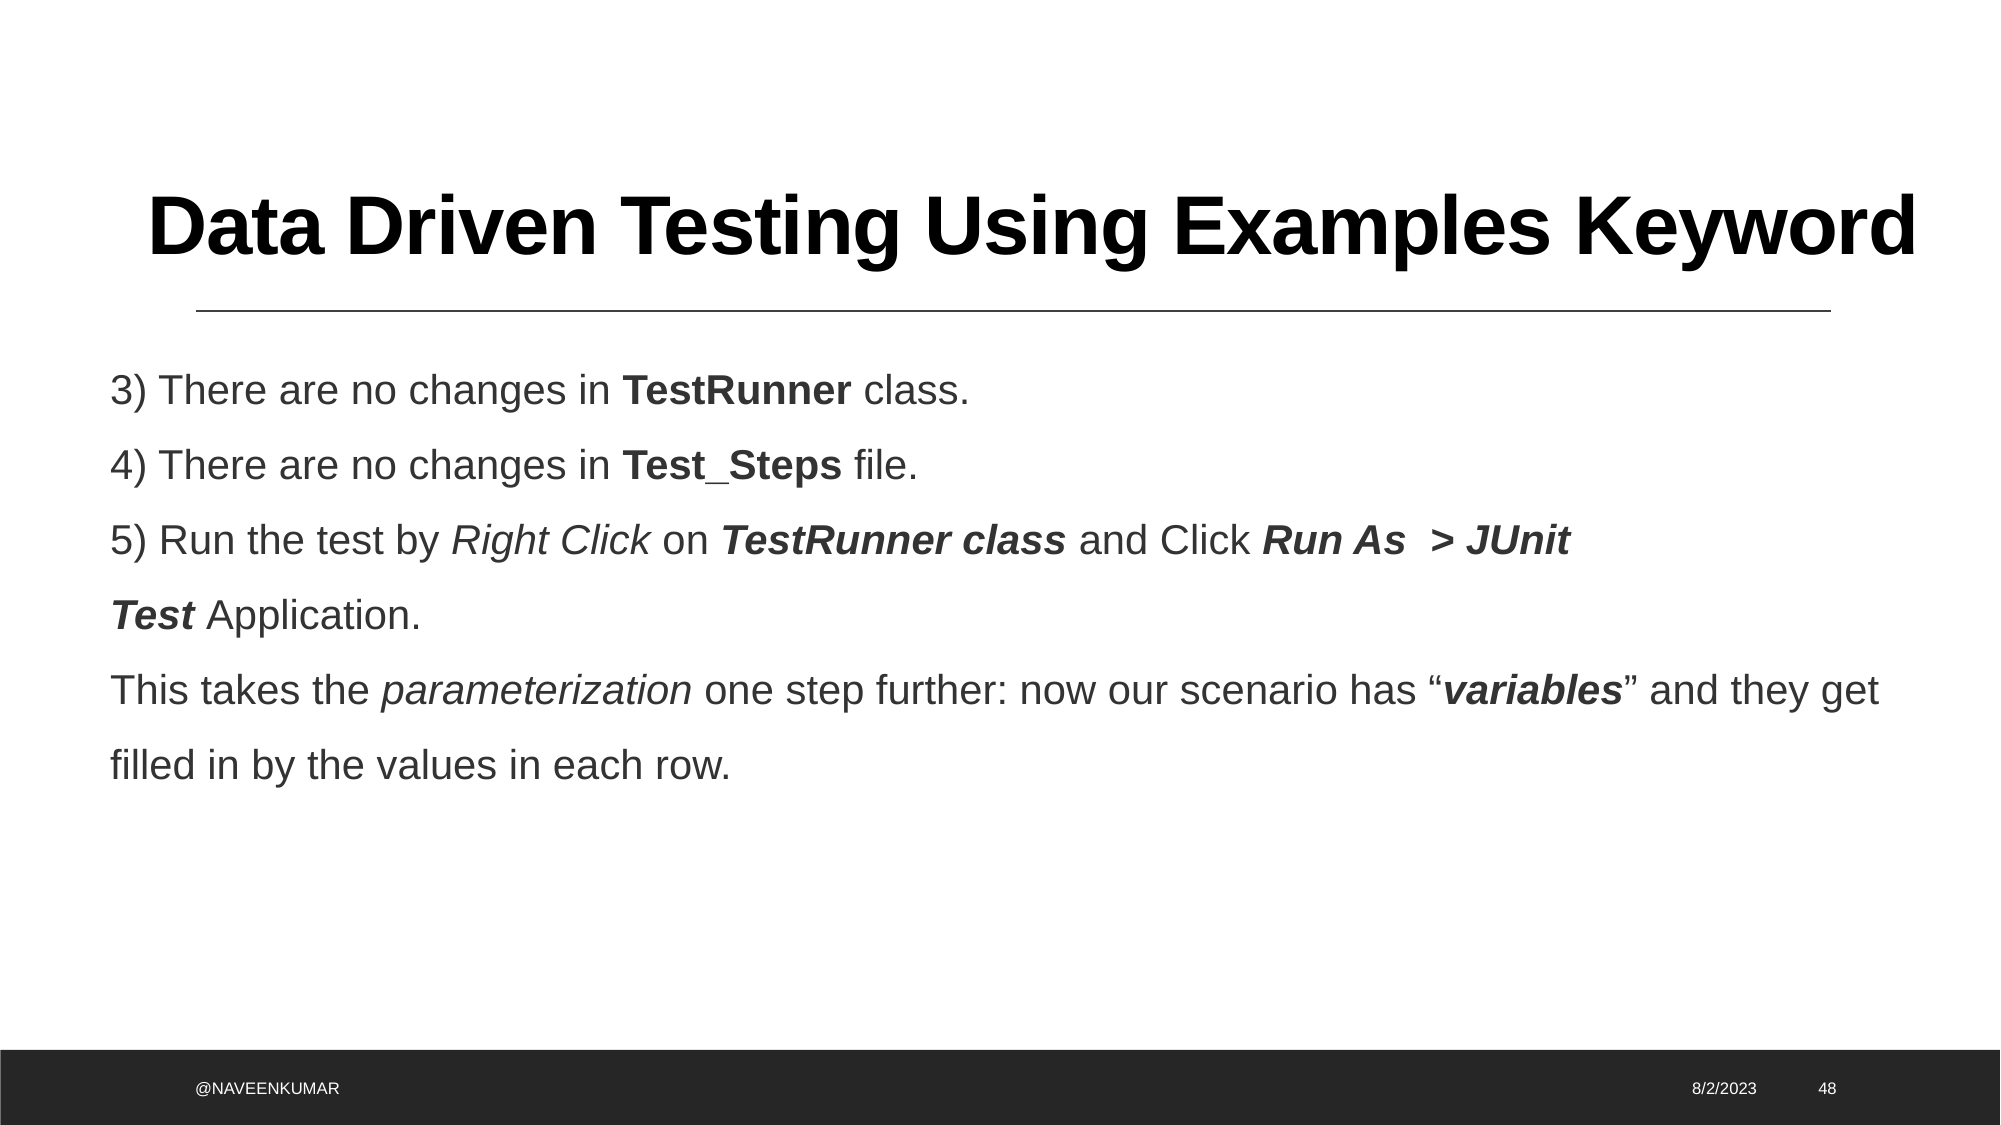

# Data Driven Testing Using Examples Keyword
3) There are no changes in TestRunner class.
4) There are no changes in Test_Steps file.
5) Run the test by Right Click on TestRunner class and Click Run As  > JUnit Test Application.
This takes the parameterization one step further: now our scenario has “variables” and they get filled in by the values in each row.
@NAVEENKUMAR
8/2/2023
48